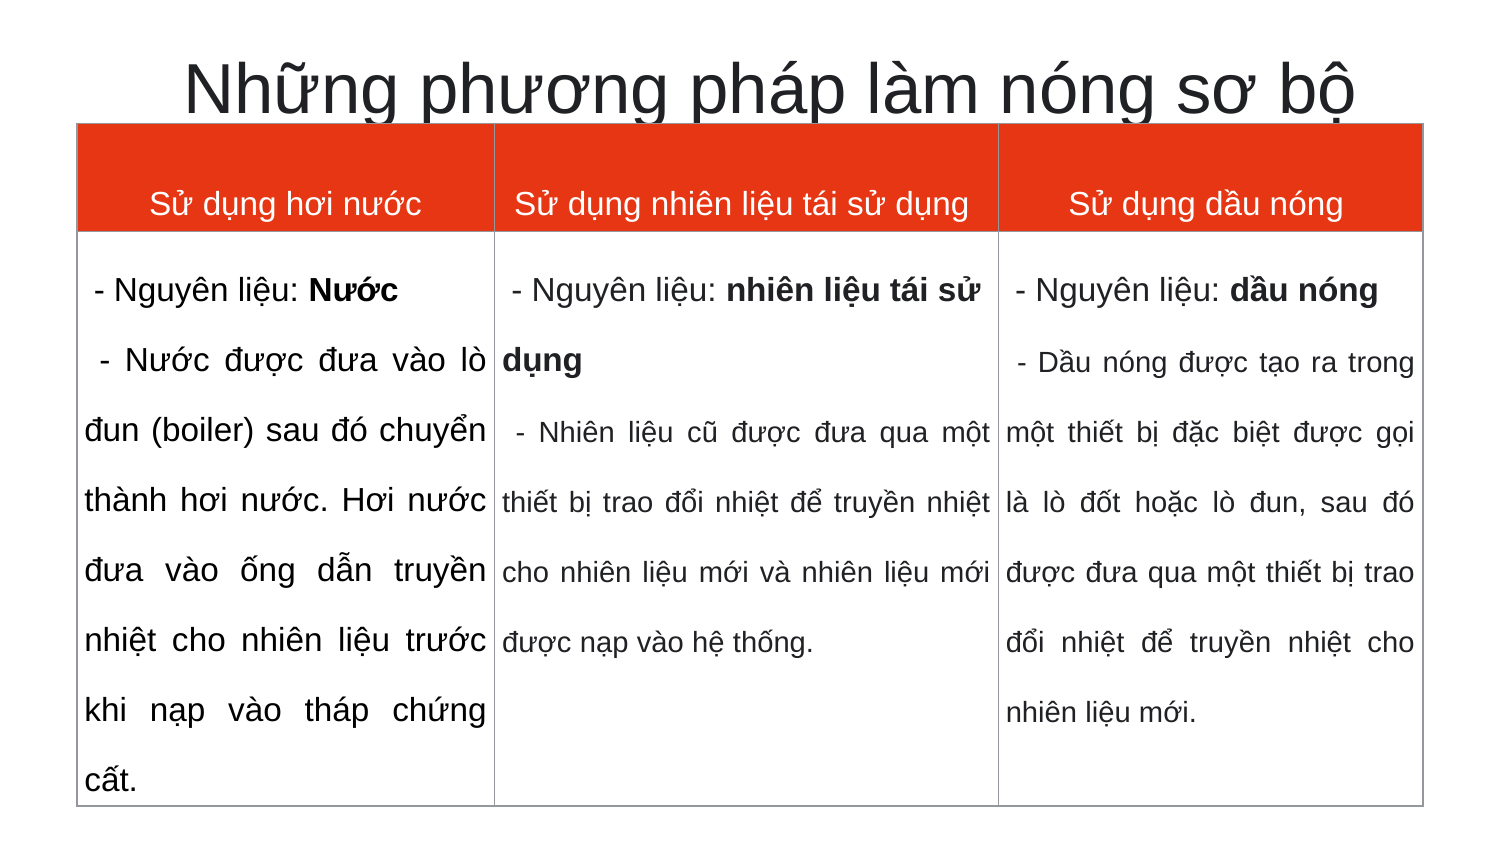

Những phương pháp làm nóng sơ bộ
| Sử dụng hơi nước | Sử dụng nhiên liệu tái sử dụng | Sử dụng dầu nóng |
| --- | --- | --- |
| - Nguyên liệu: Nước - Nước được đưa vào lò đun (boiler) sau đó chuyển thành hơi nước. Hơi nước đưa vào ống dẫn truyền nhiệt cho nhiên liệu trước khi nạp vào tháp chứng cất. | - Nguyên liệu: nhiên liệu tái sử dụng - Nhiên liệu cũ được đưa qua một thiết bị trao đổi nhiệt để truyền nhiệt cho nhiên liệu mới và nhiên liệu mới được nạp vào hệ thống. | - Nguyên liệu: dầu nóng - Dầu nóng được tạo ra trong một thiết bị đặc biệt được gọi là lò đốt hoặc lò đun, sau đó được đưa qua một thiết bị trao đổi nhiệt để truyền nhiệt cho nhiên liệu mới. |